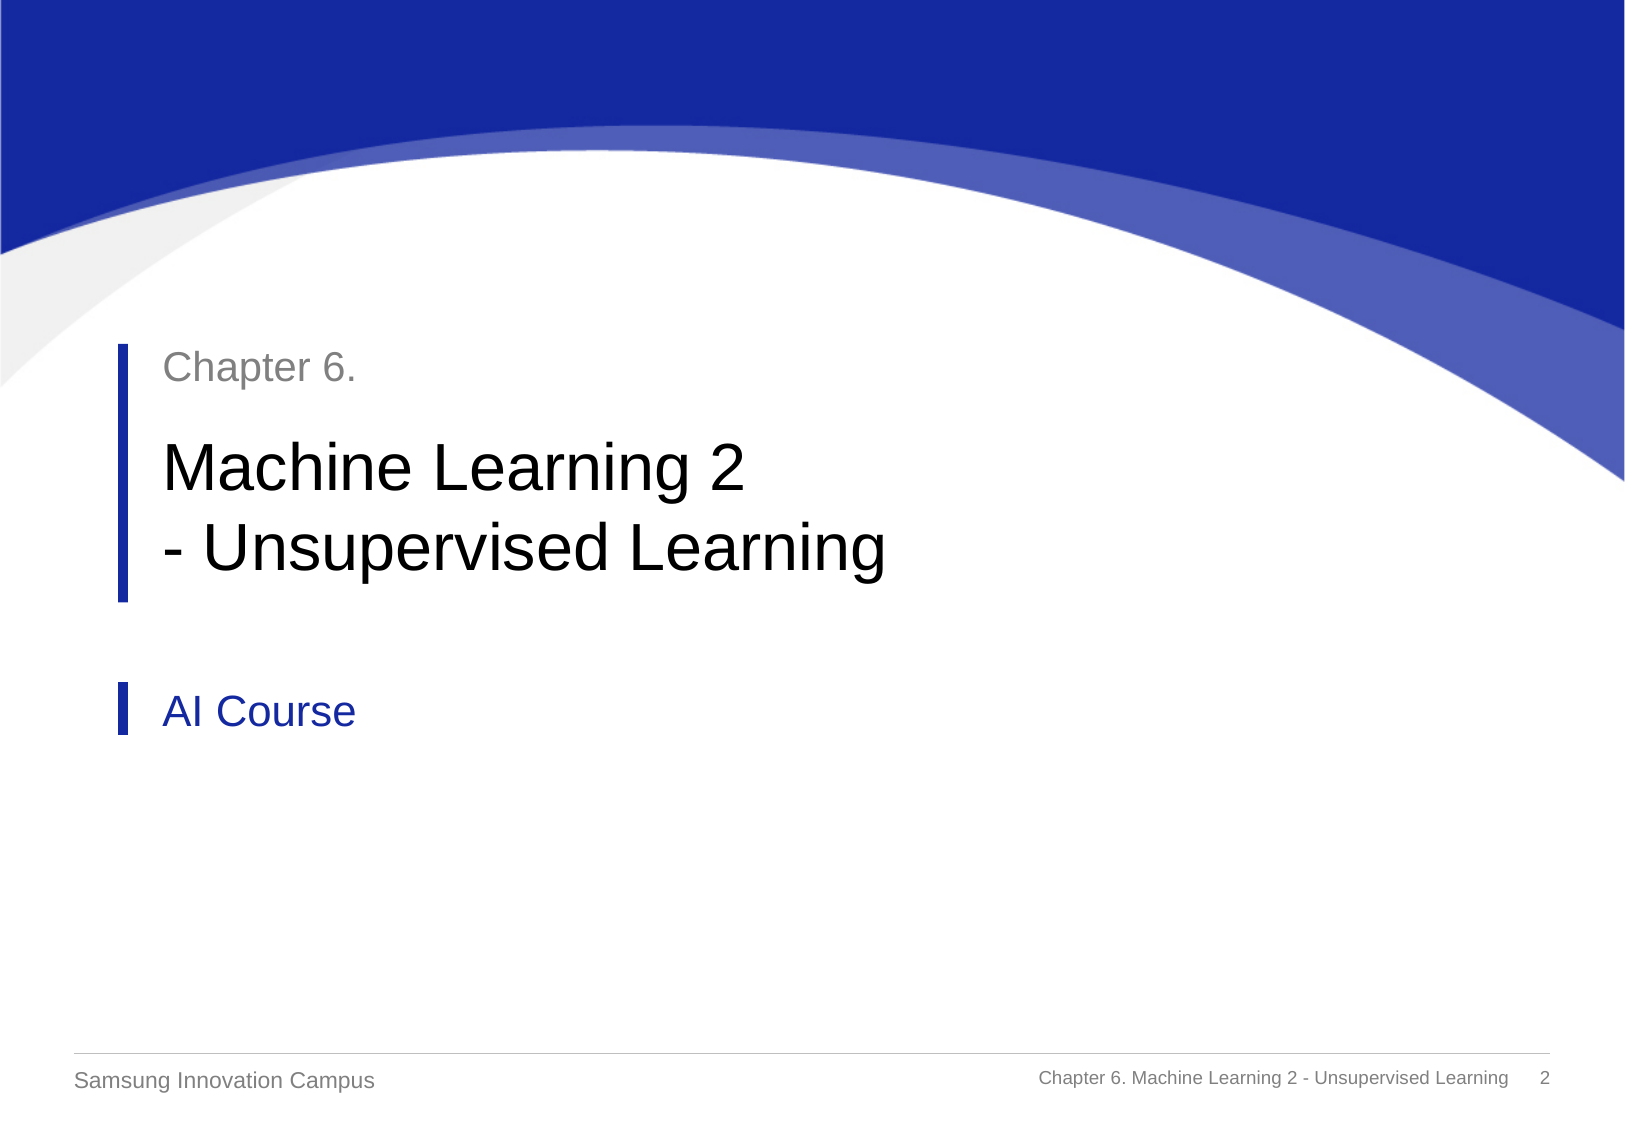

Chapter 6.

Machine Learning 2
- Unsupervised Learning

AI Course